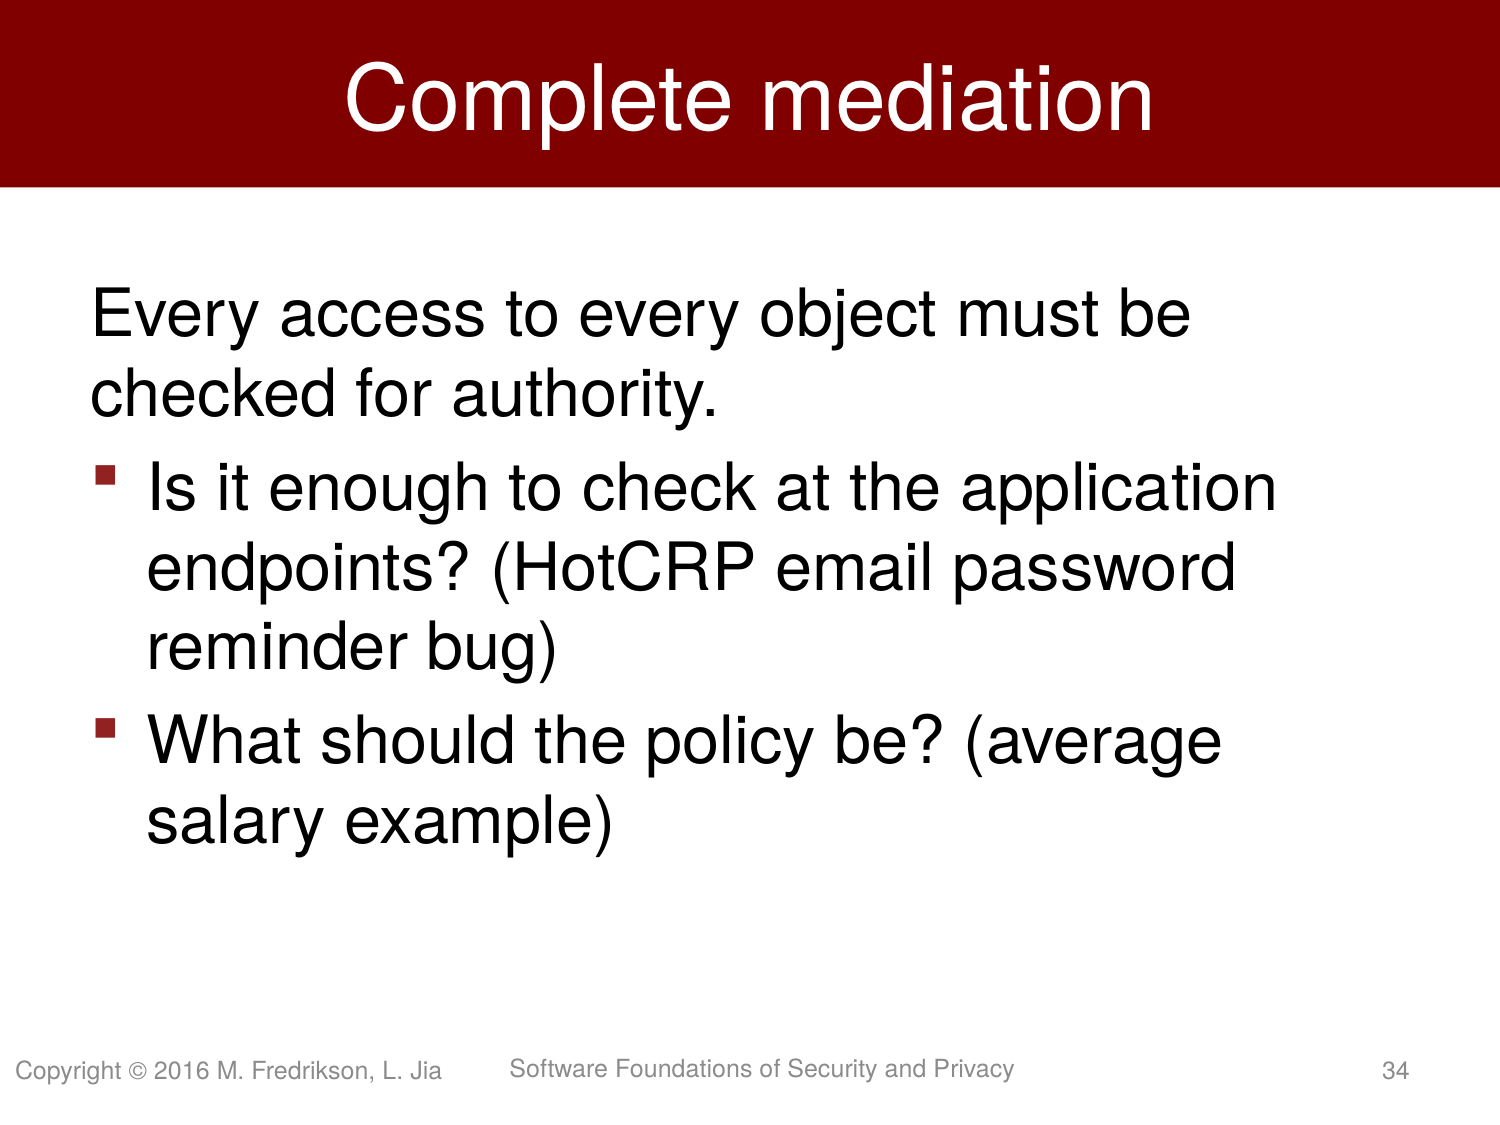

# Complete mediation
Every access to every object must be checked for authority.
Is it enough to check at the application endpoints? (HotCRP email password reminder bug)
What should the policy be? (average salary example)
Copyright © 2016 M. Fredrikson, L. Jia
34